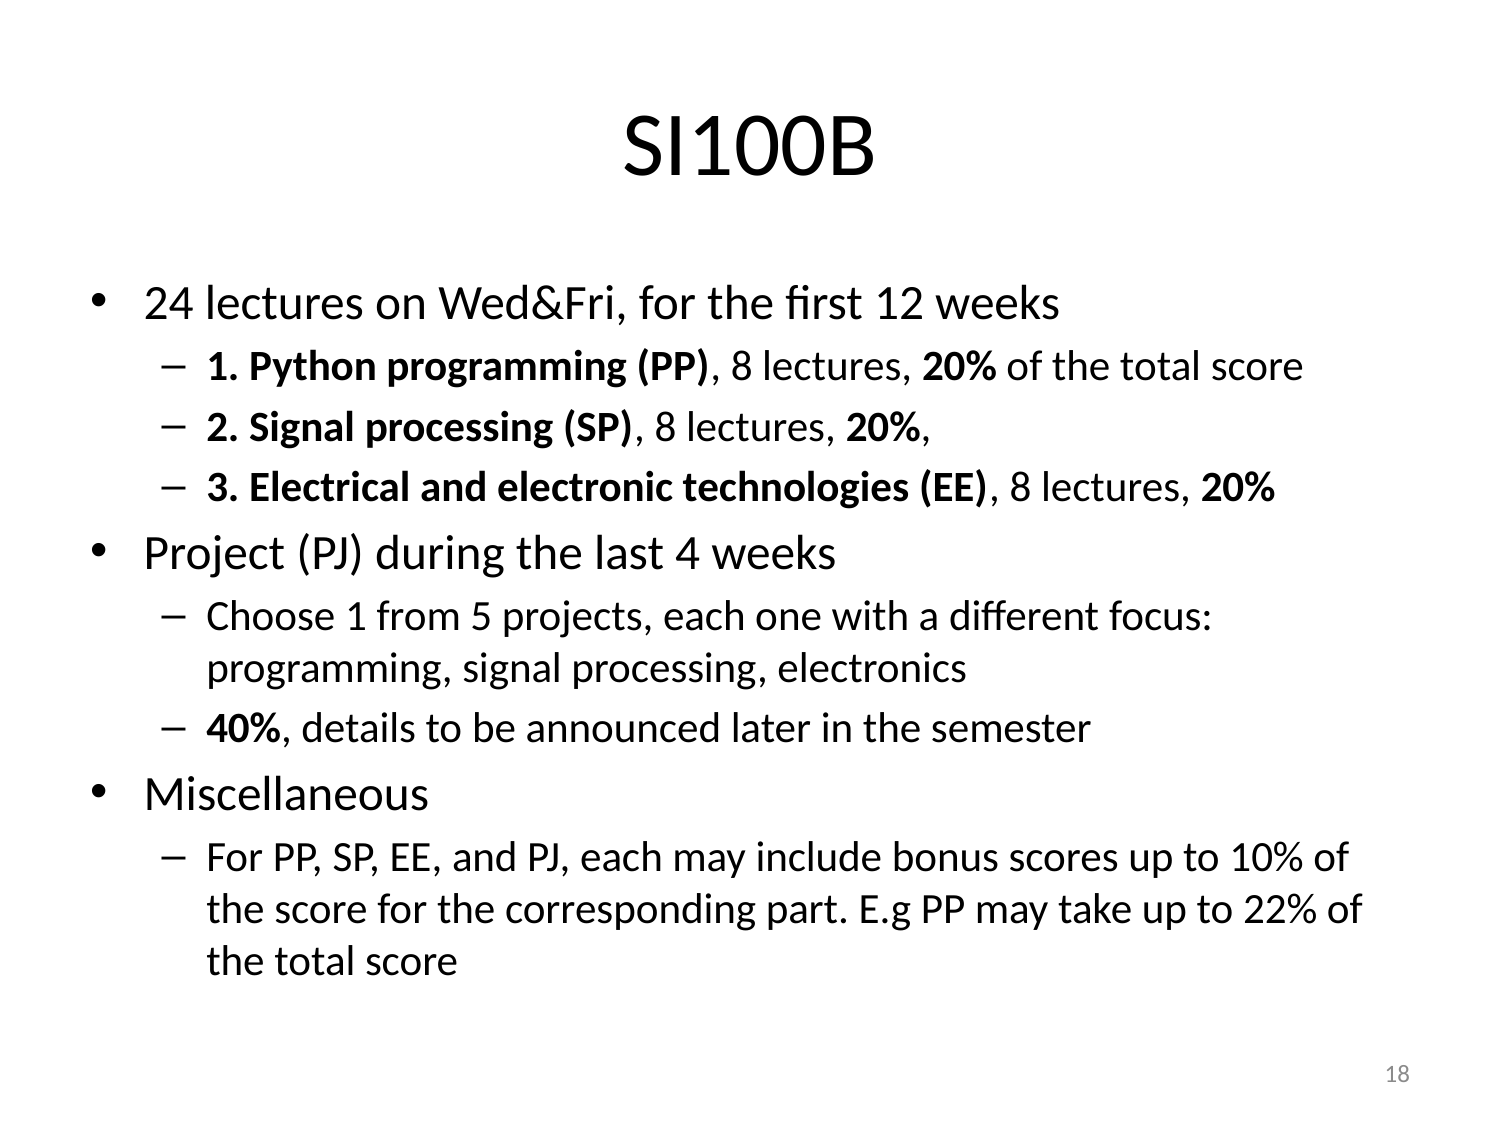

# SI100B
24 lectures on Wed&Fri, for the first 12 weeks
1. Python programming (PP), 8 lectures, 20% of the total score
2. Signal processing (SP), 8 lectures, 20%,
3. Electrical and electronic technologies (EE), 8 lectures, 20%
Project (PJ) during the last 4 weeks
Choose 1 from 5 projects, each one with a different focus: programming, signal processing, electronics
40%, details to be announced later in the semester
Miscellaneous
For PP, SP, EE, and PJ, each may include bonus scores up to 10% of the score for the corresponding part. E.g PP may take up to 22% of the total score
18